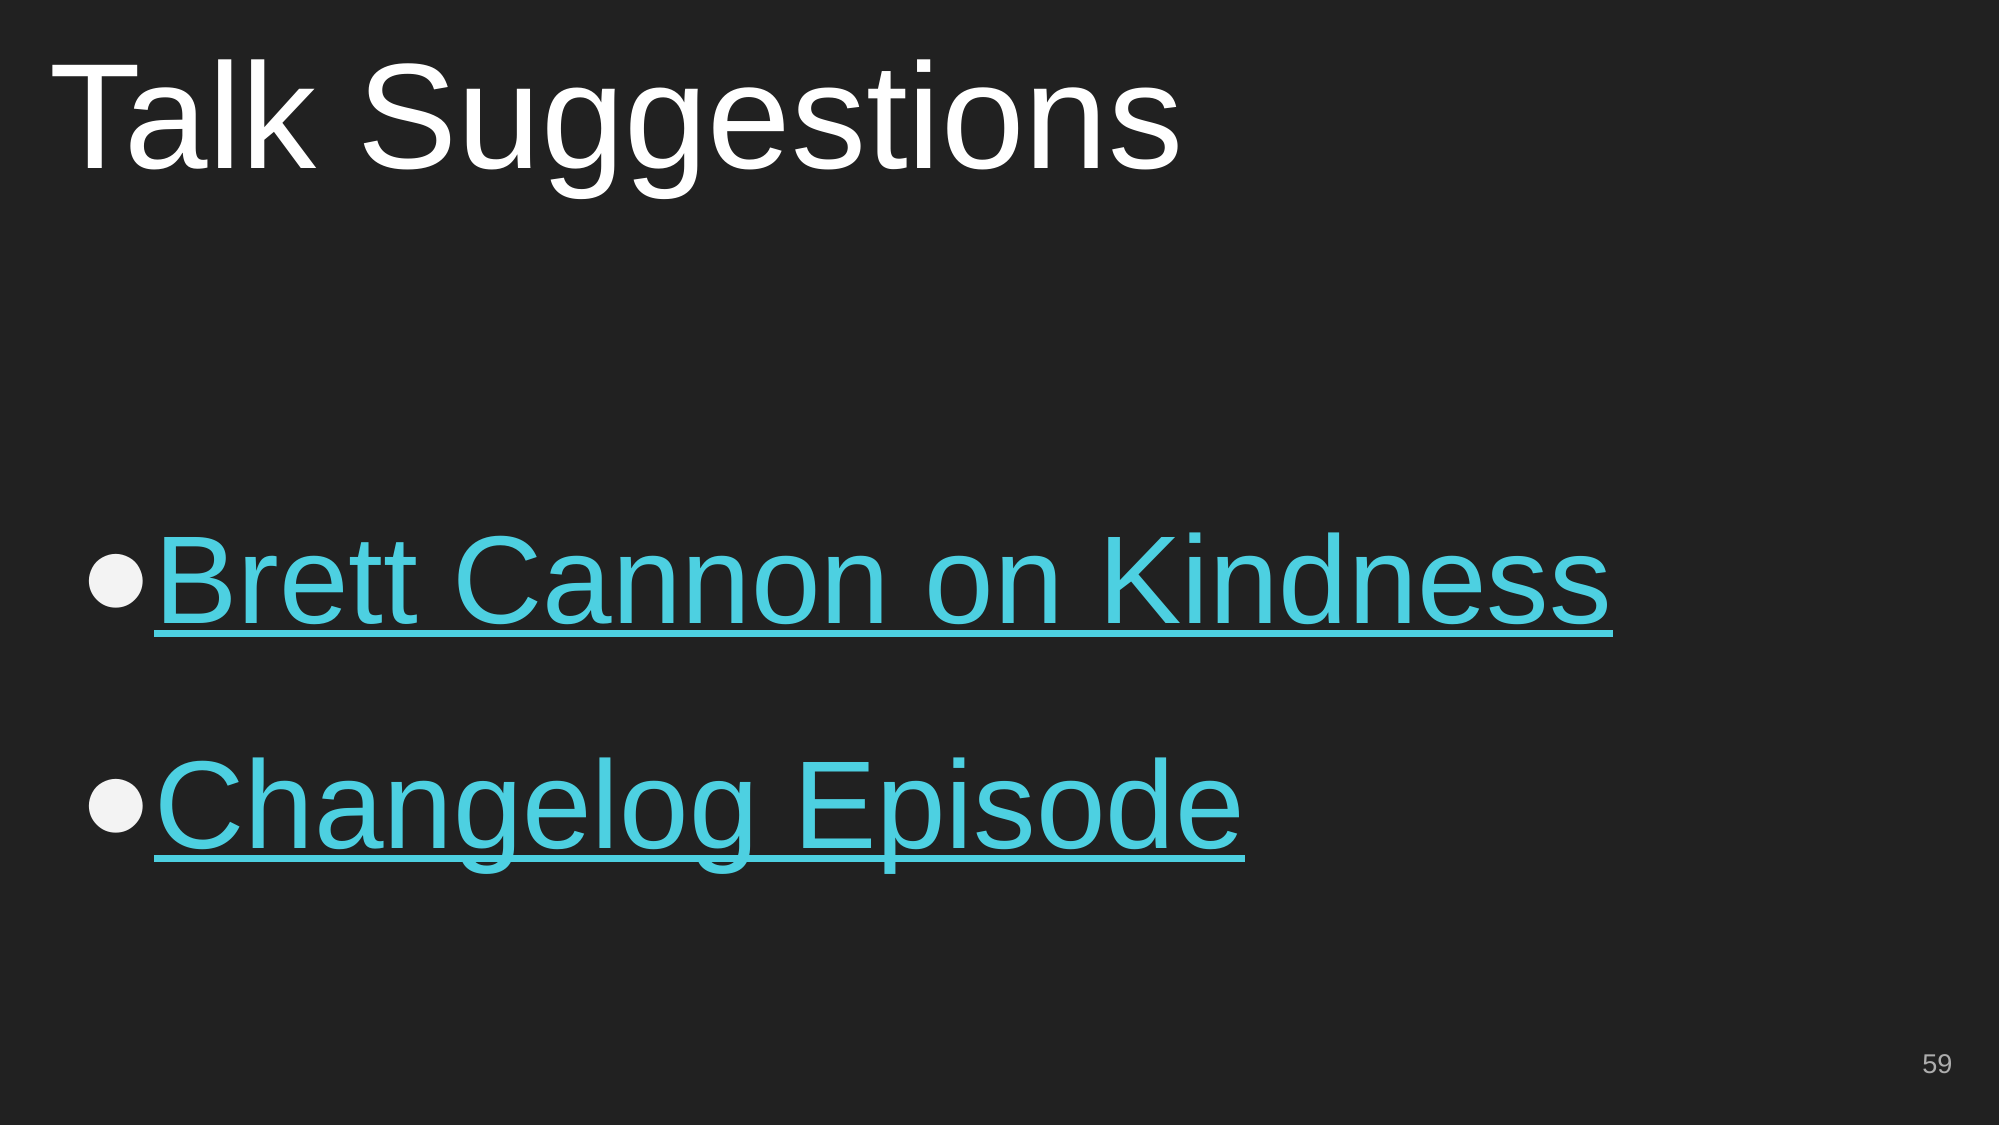

# Talk Suggestions
Brett Cannon on Kindness
Changelog Episode
59